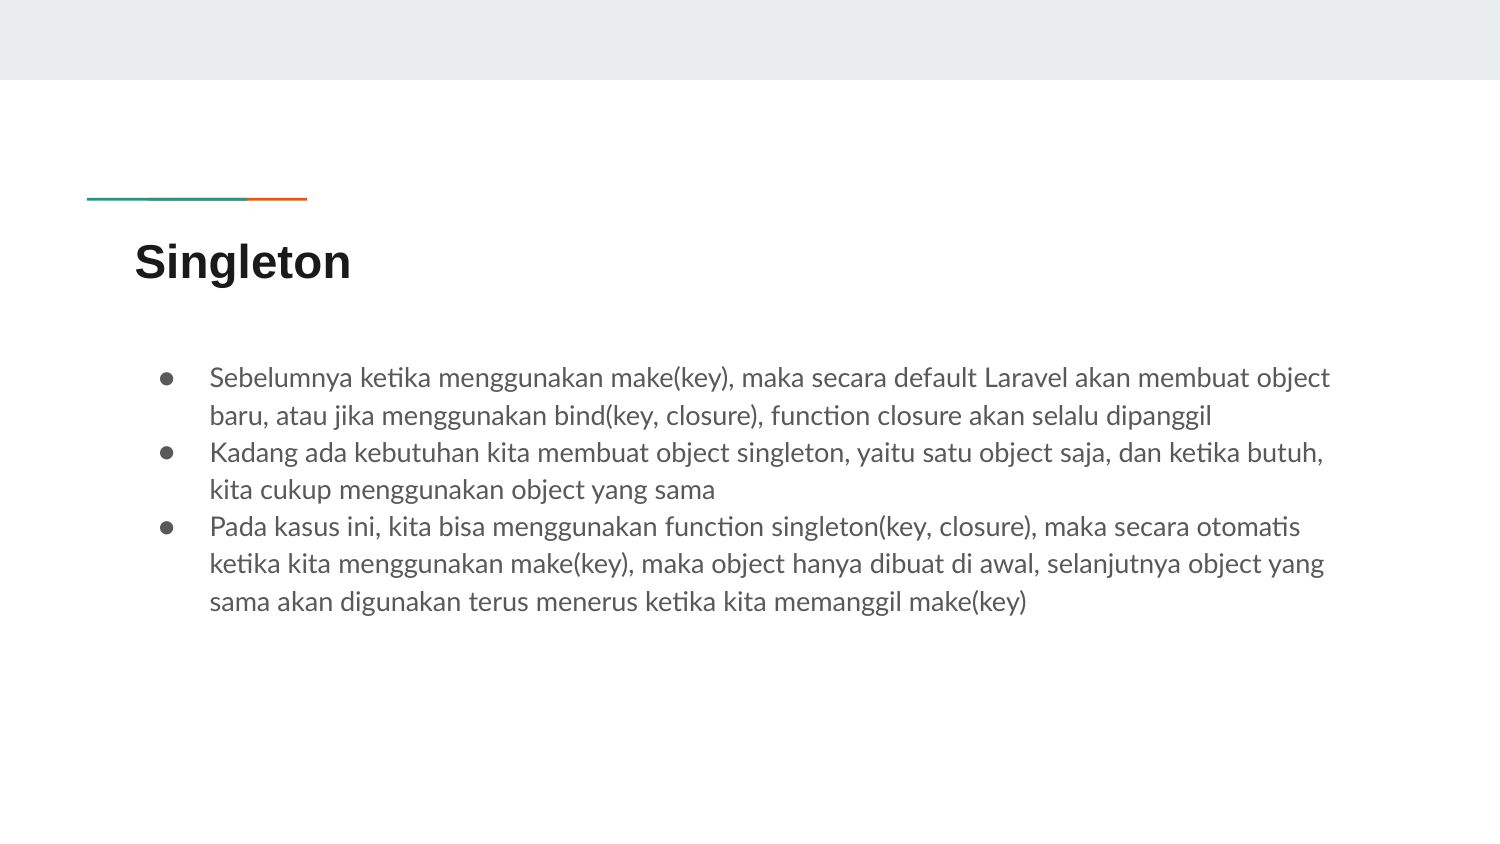

# Singleton
Sebelumnya ketika menggunakan make(key), maka secara default Laravel akan membuat object baru, atau jika menggunakan bind(key, closure), function closure akan selalu dipanggil
Kadang ada kebutuhan kita membuat object singleton, yaitu satu object saja, dan ketika butuh, kita cukup menggunakan object yang sama
Pada kasus ini, kita bisa menggunakan function singleton(key, closure), maka secara otomatis ketika kita menggunakan make(key), maka object hanya dibuat di awal, selanjutnya object yang sama akan digunakan terus menerus ketika kita memanggil make(key)